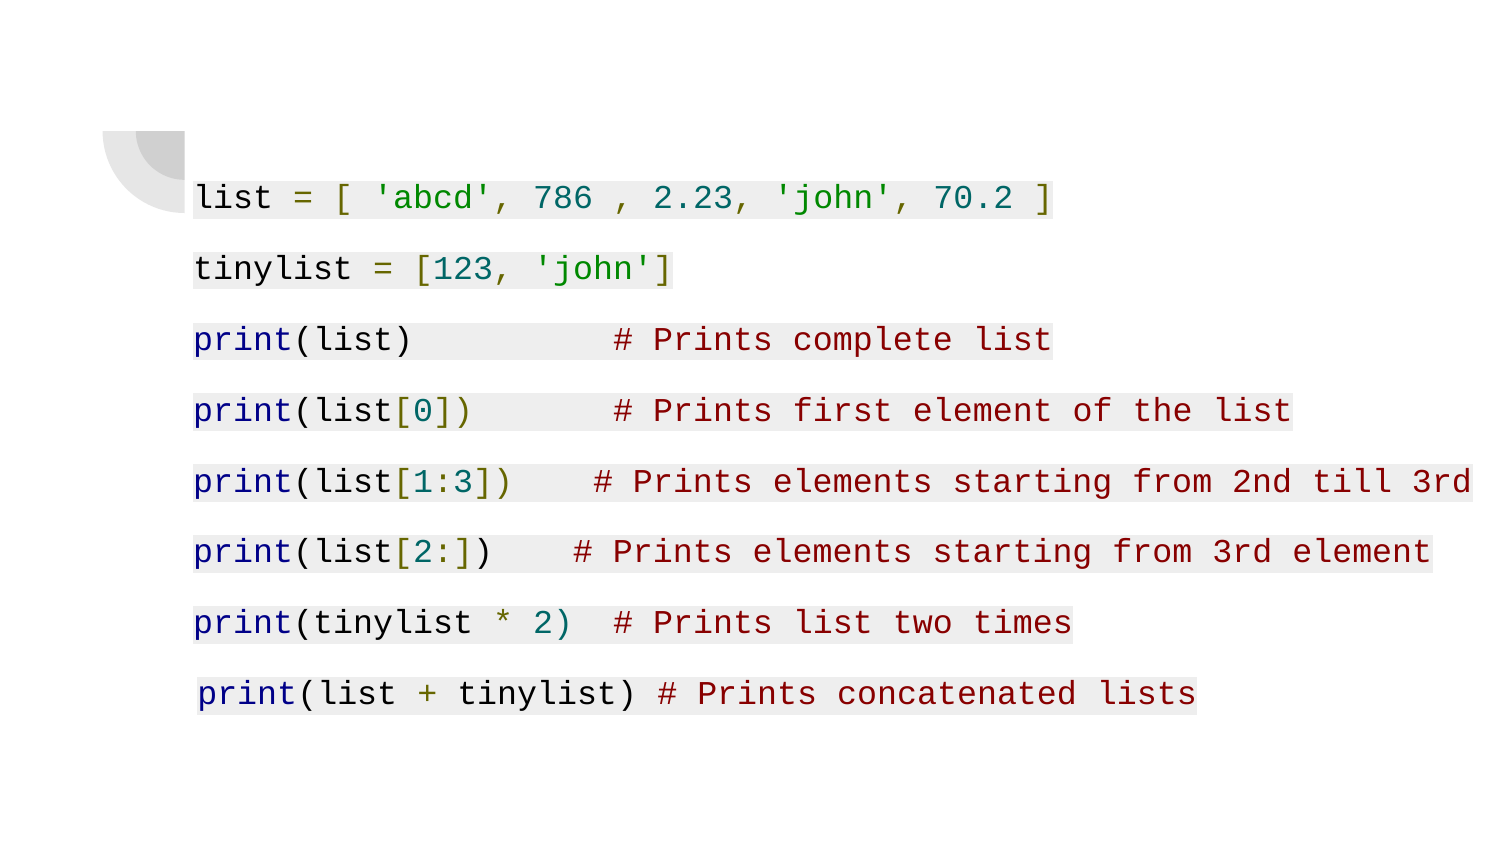

list = [ 'abcd', 786 , 2.23, 'john', 70.2 ]
tinylist = [123, 'john']
print(list)          # Prints complete list
print(list[0])       # Prints first element of the list
print(list[1:3])    # Prints elements starting from 2nd till 3rd
print(list[2:])    # Prints elements starting from 3rd element
print(tinylist * 2)  # Prints list two times
print(list + tinylist) # Prints concatenated lists